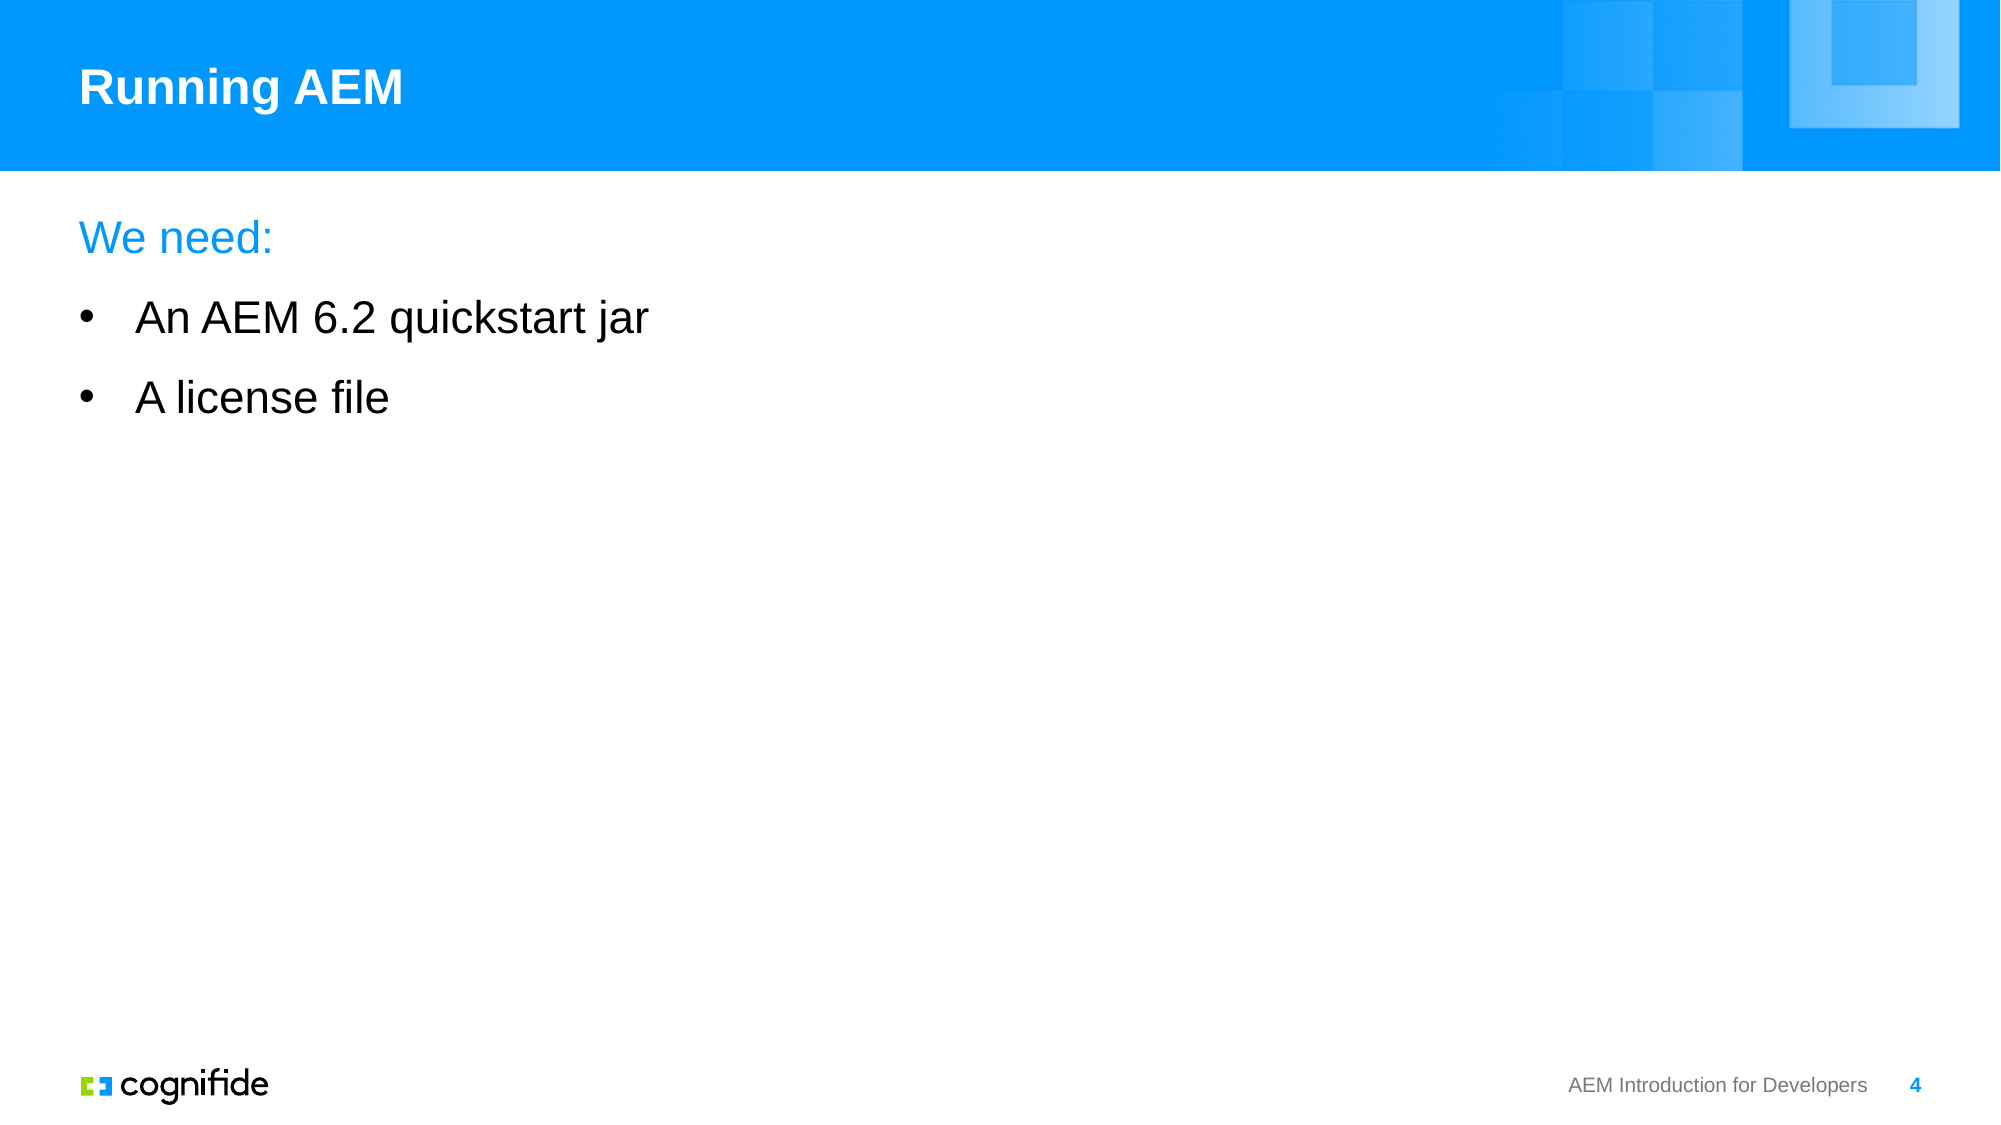

# Running AEM
We need:
An AEM 6.2 quickstart jar
A license file
AEM Introduction for Developers
4